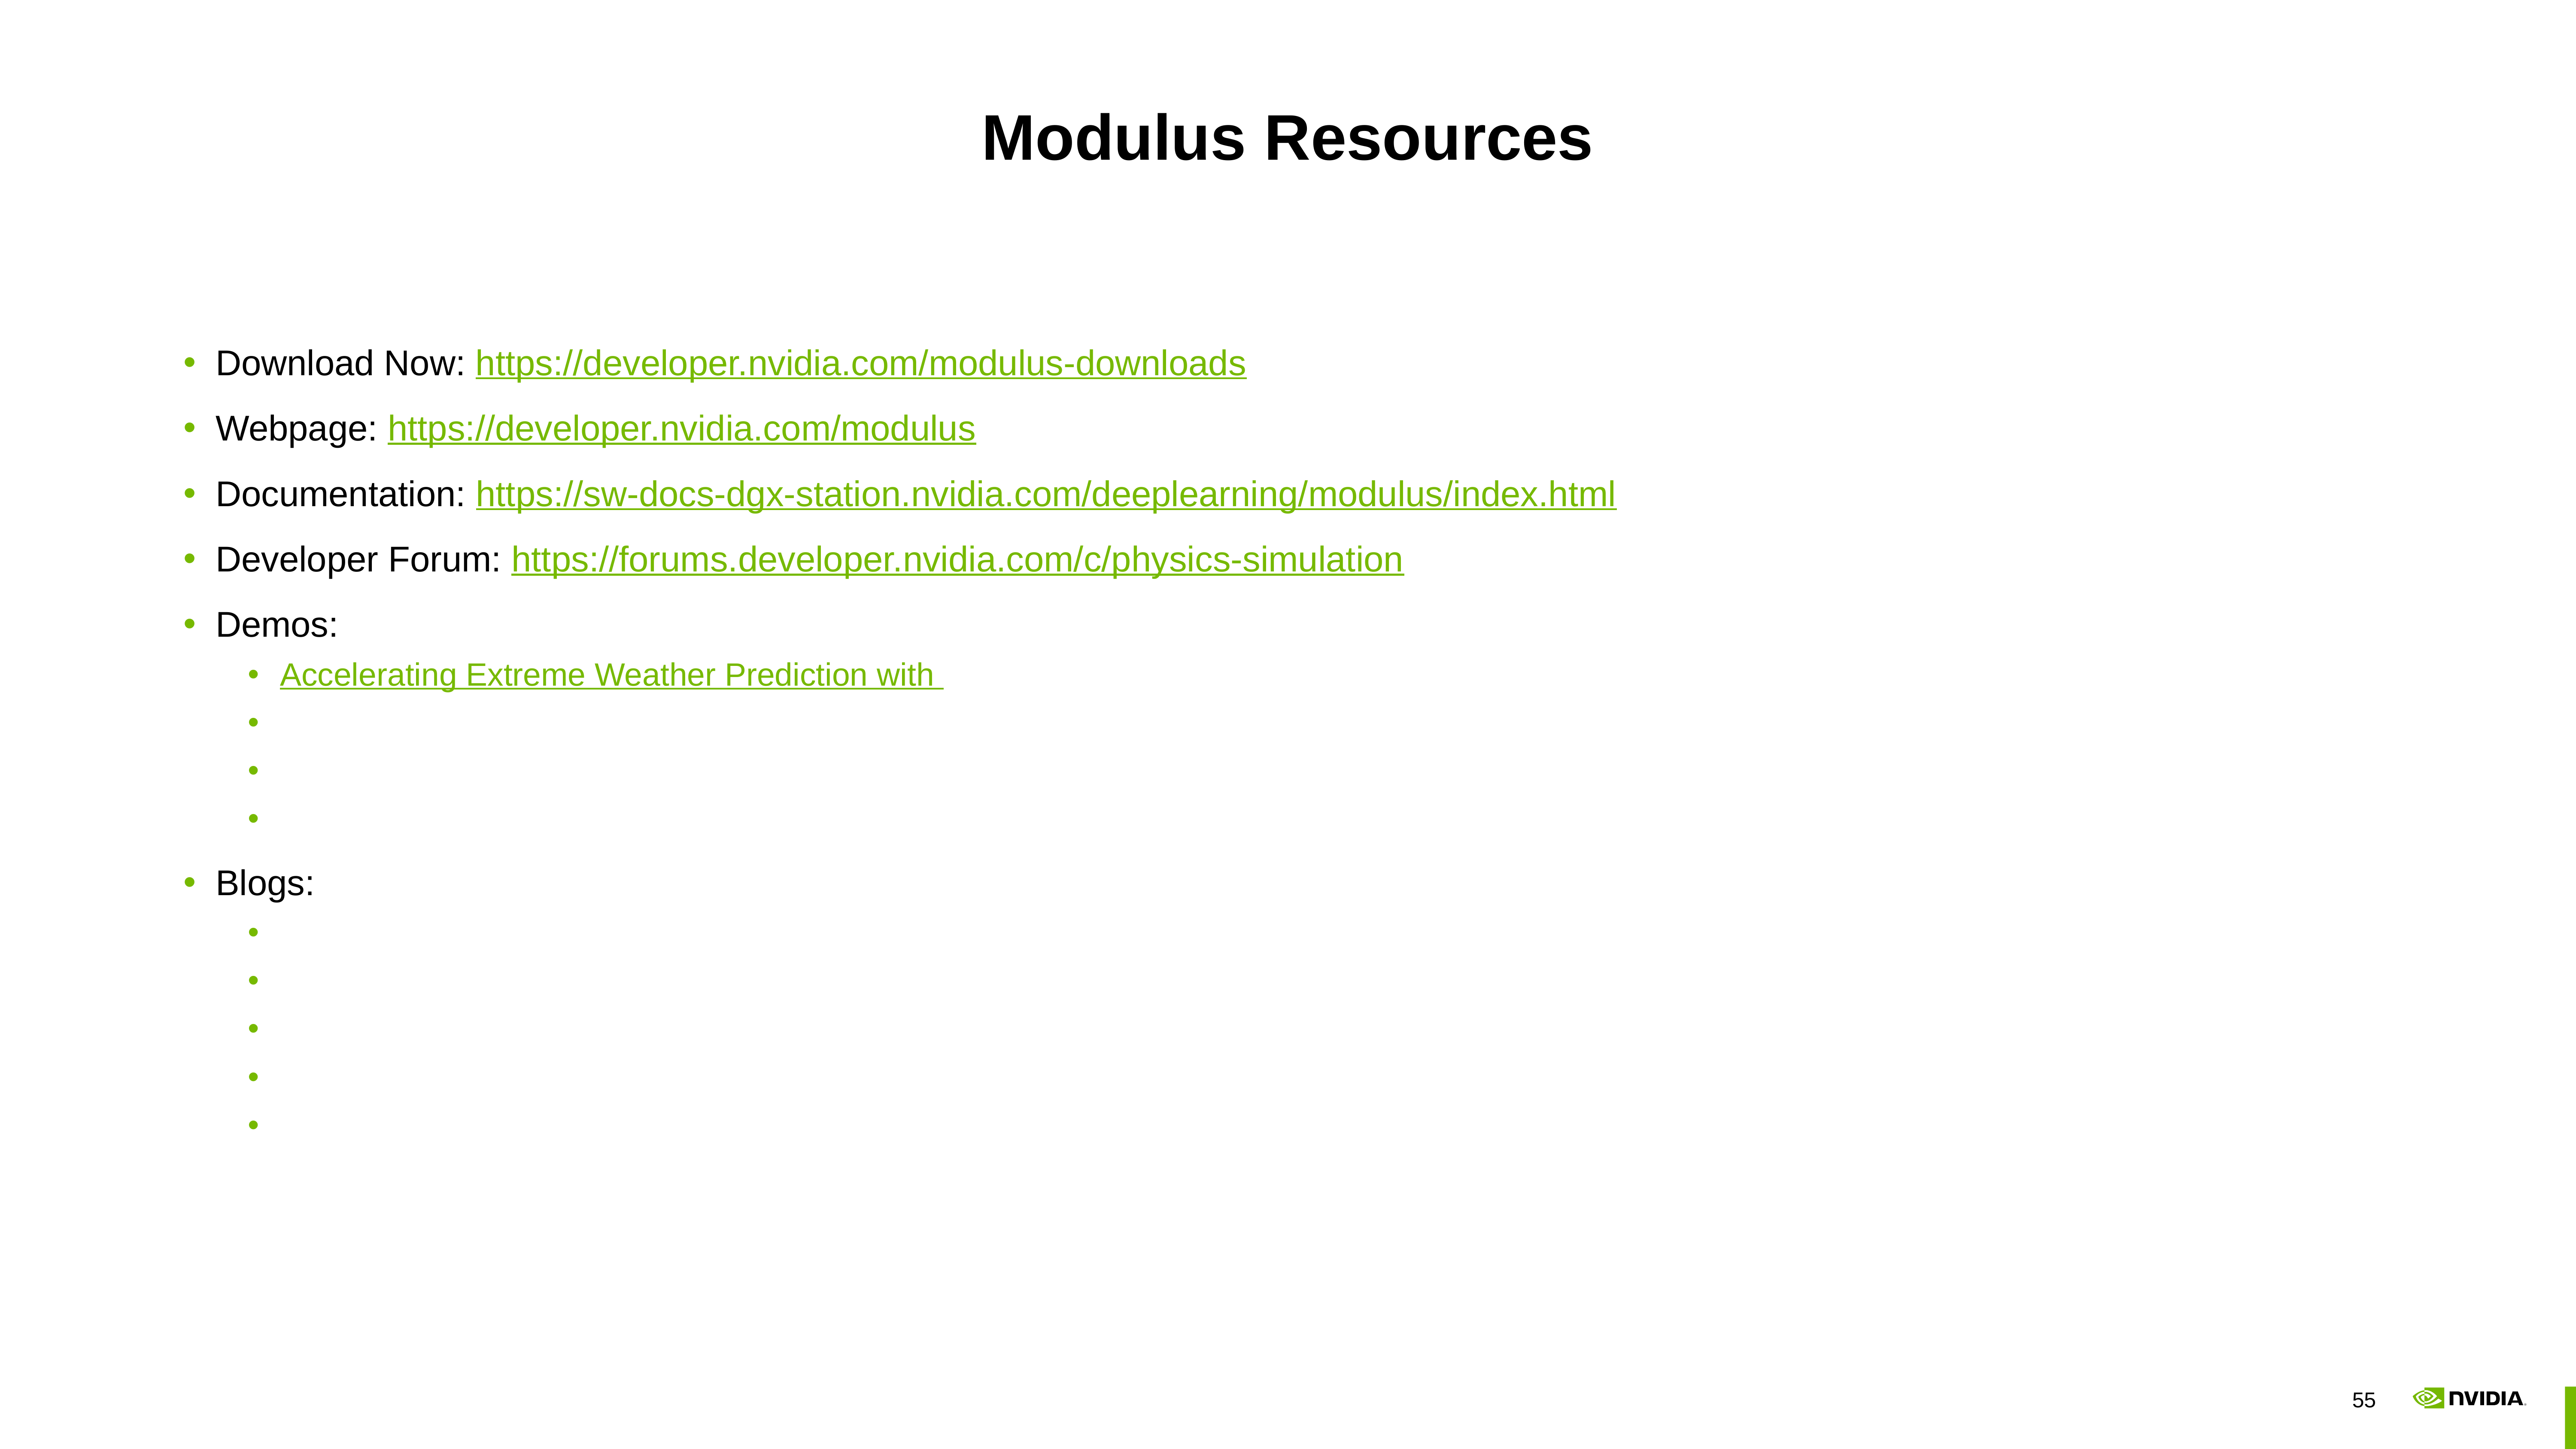

# Modulus Resources
Download Now: https://developer.nvidia.com/modulus-downloads​
Webpage: https://developer.nvidia.com/modulus​
Documentation: https://sw-docs-dgx-station.nvidia.com/deeplearning/modulus/index.html​
Developer Forum: https://forums.developer.nvidia.com/c/physics-simulation​
Demos:​
Accelerating Extreme Weather Prediction with FourCastNet​
Siemens Energy HRSG Digital Twin Simulation Using NVIDIA Modulus and Omniverse​
Accelerating Scientific & Engineering Simulation Workflows with AI​
Flow Physics Quantification in an Aneurysm Using NVIDIA Modulus​
Blogs: ​
AI and Machine Learning in Physics​
Using NVIDIA Modulus and Omniverse Wind Farm Digital Twin for Siemens Gamesa (using NVIDIA Modulus and Omniverse)​
Siemens Energy Taps NVIDIA to Develop Industrial Digital Twin of Power Plant in Omniverse and Modulus​
Using Hybrid Physics-Informed Neural Networks for Digital Twins in Prognosis and Health Management​
Using Physics-Informed Deep Learning for Transport in Porous Media​